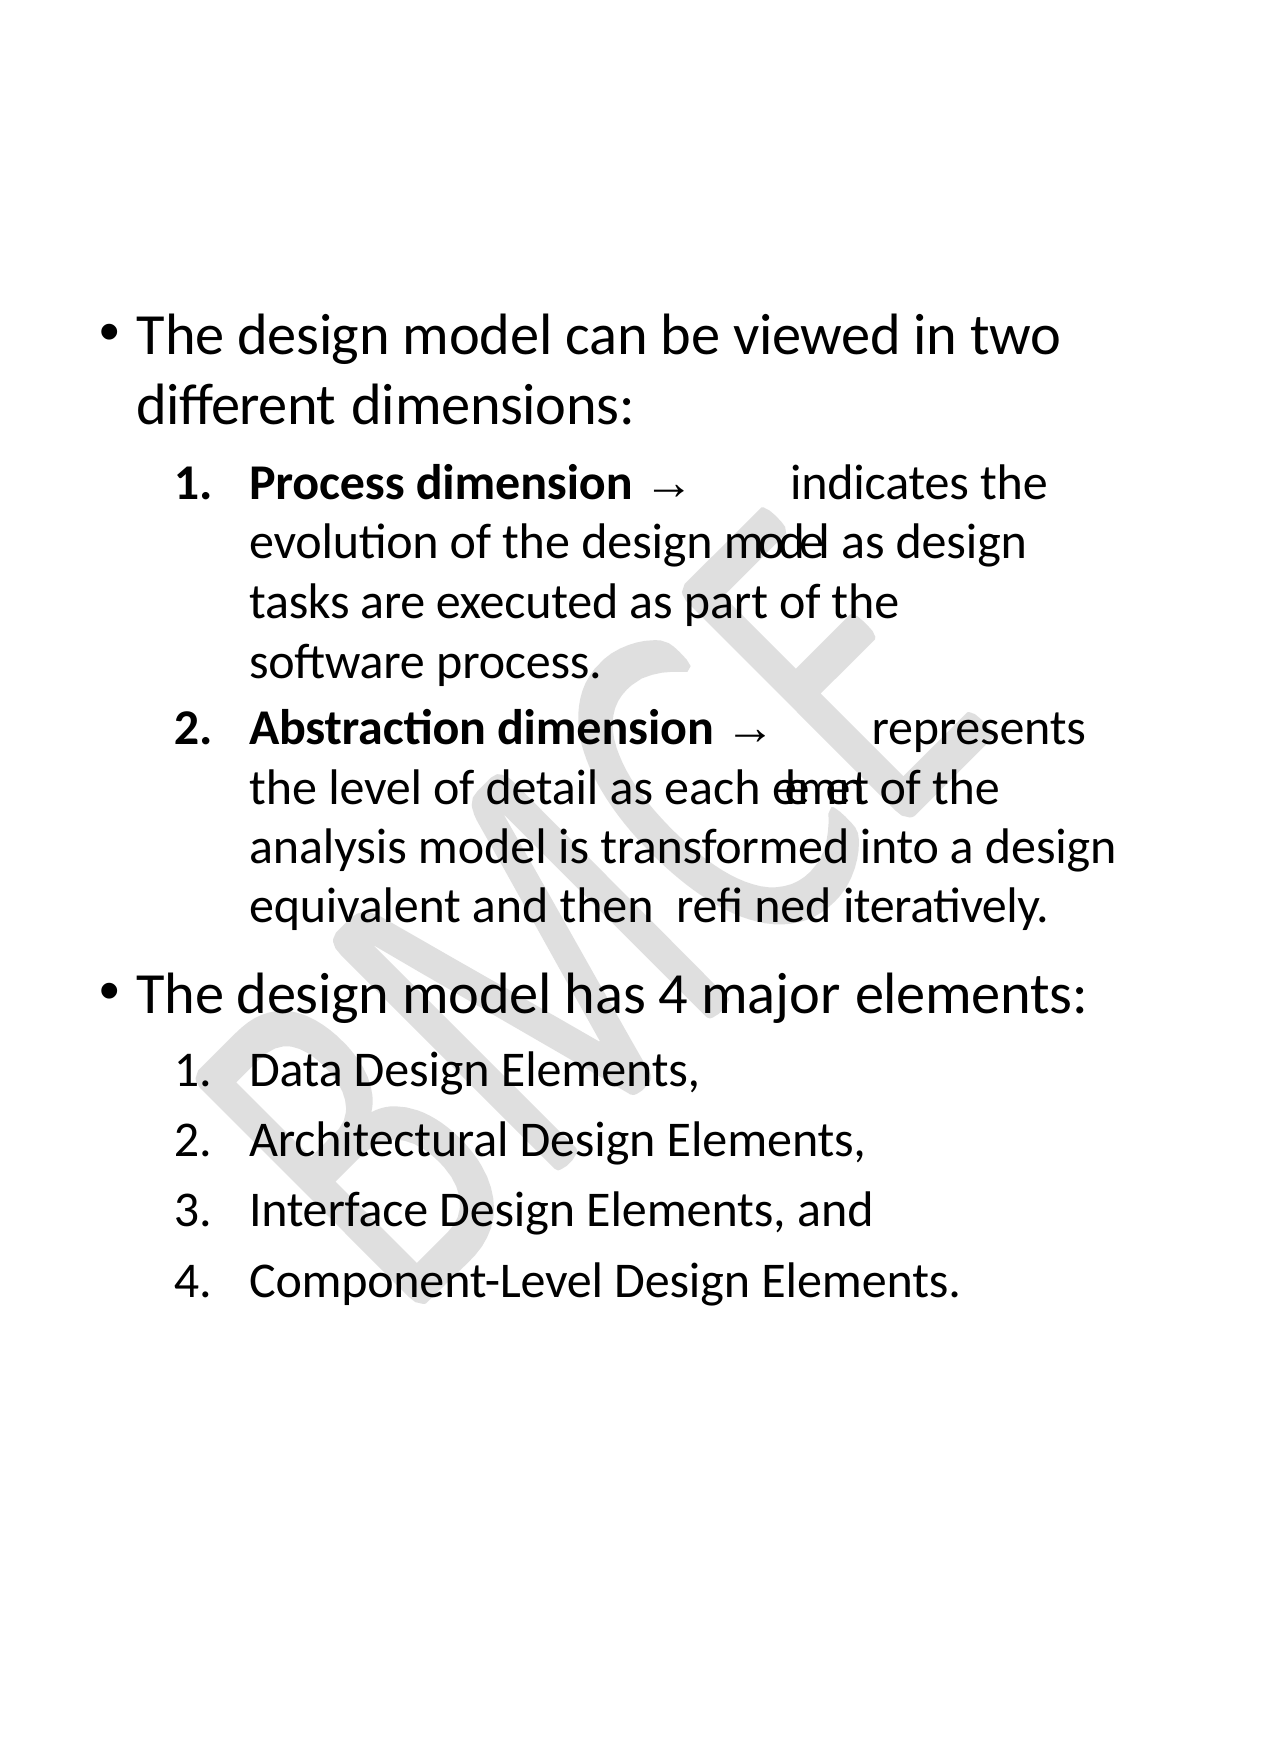

The design model can be viewed in two different dimensions:
Process dimension → indicates the evolution of the design model  as design tasks are executed as part of the software process.
Abstraction dimension → represents the level of detail as each element  of the analysis model is transformed into a design equivalent and then  refi ned iteratively.
The design model has 4 major elements:
Data Design Elements,
Architectural Design Elements,
Interface Design Elements, and
Component-Level Design Elements.